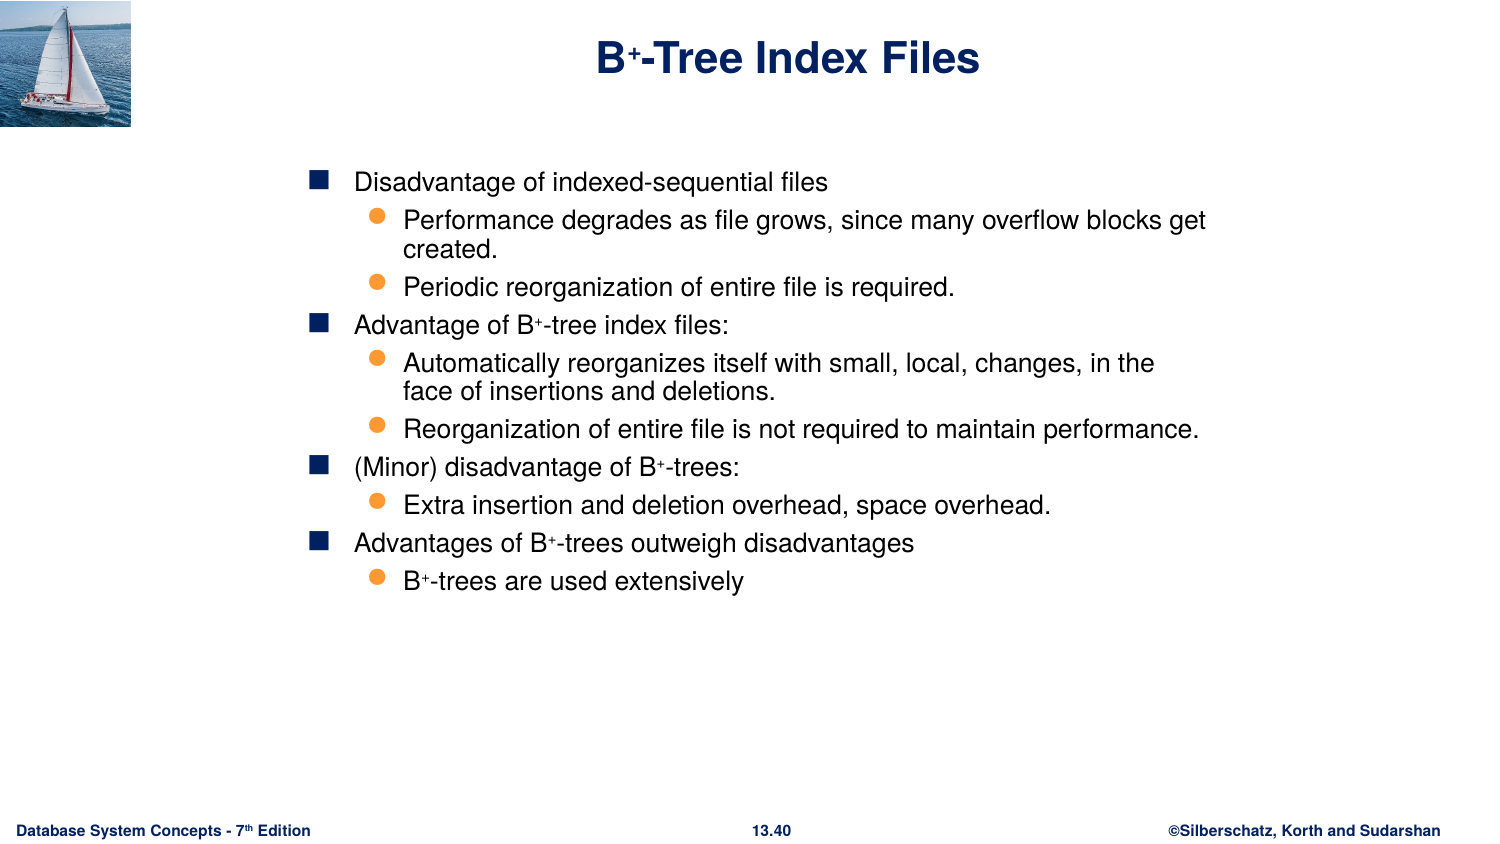

# B+-Tree Index Files
Disadvantage of indexed-sequential files
Performance degrades as file grows, since many overflow blocks get created.
Periodic reorganization of entire file is required.
Advantage of B+-tree index files:
Automatically reorganizes itself with small, local, changes, in the face of insertions and deletions.
Reorganization of entire file is not required to maintain performance.
(Minor) disadvantage of B+-trees:
Extra insertion and deletion overhead, space overhead.
Advantages of B+-trees outweigh disadvantages
B+-trees are used extensively